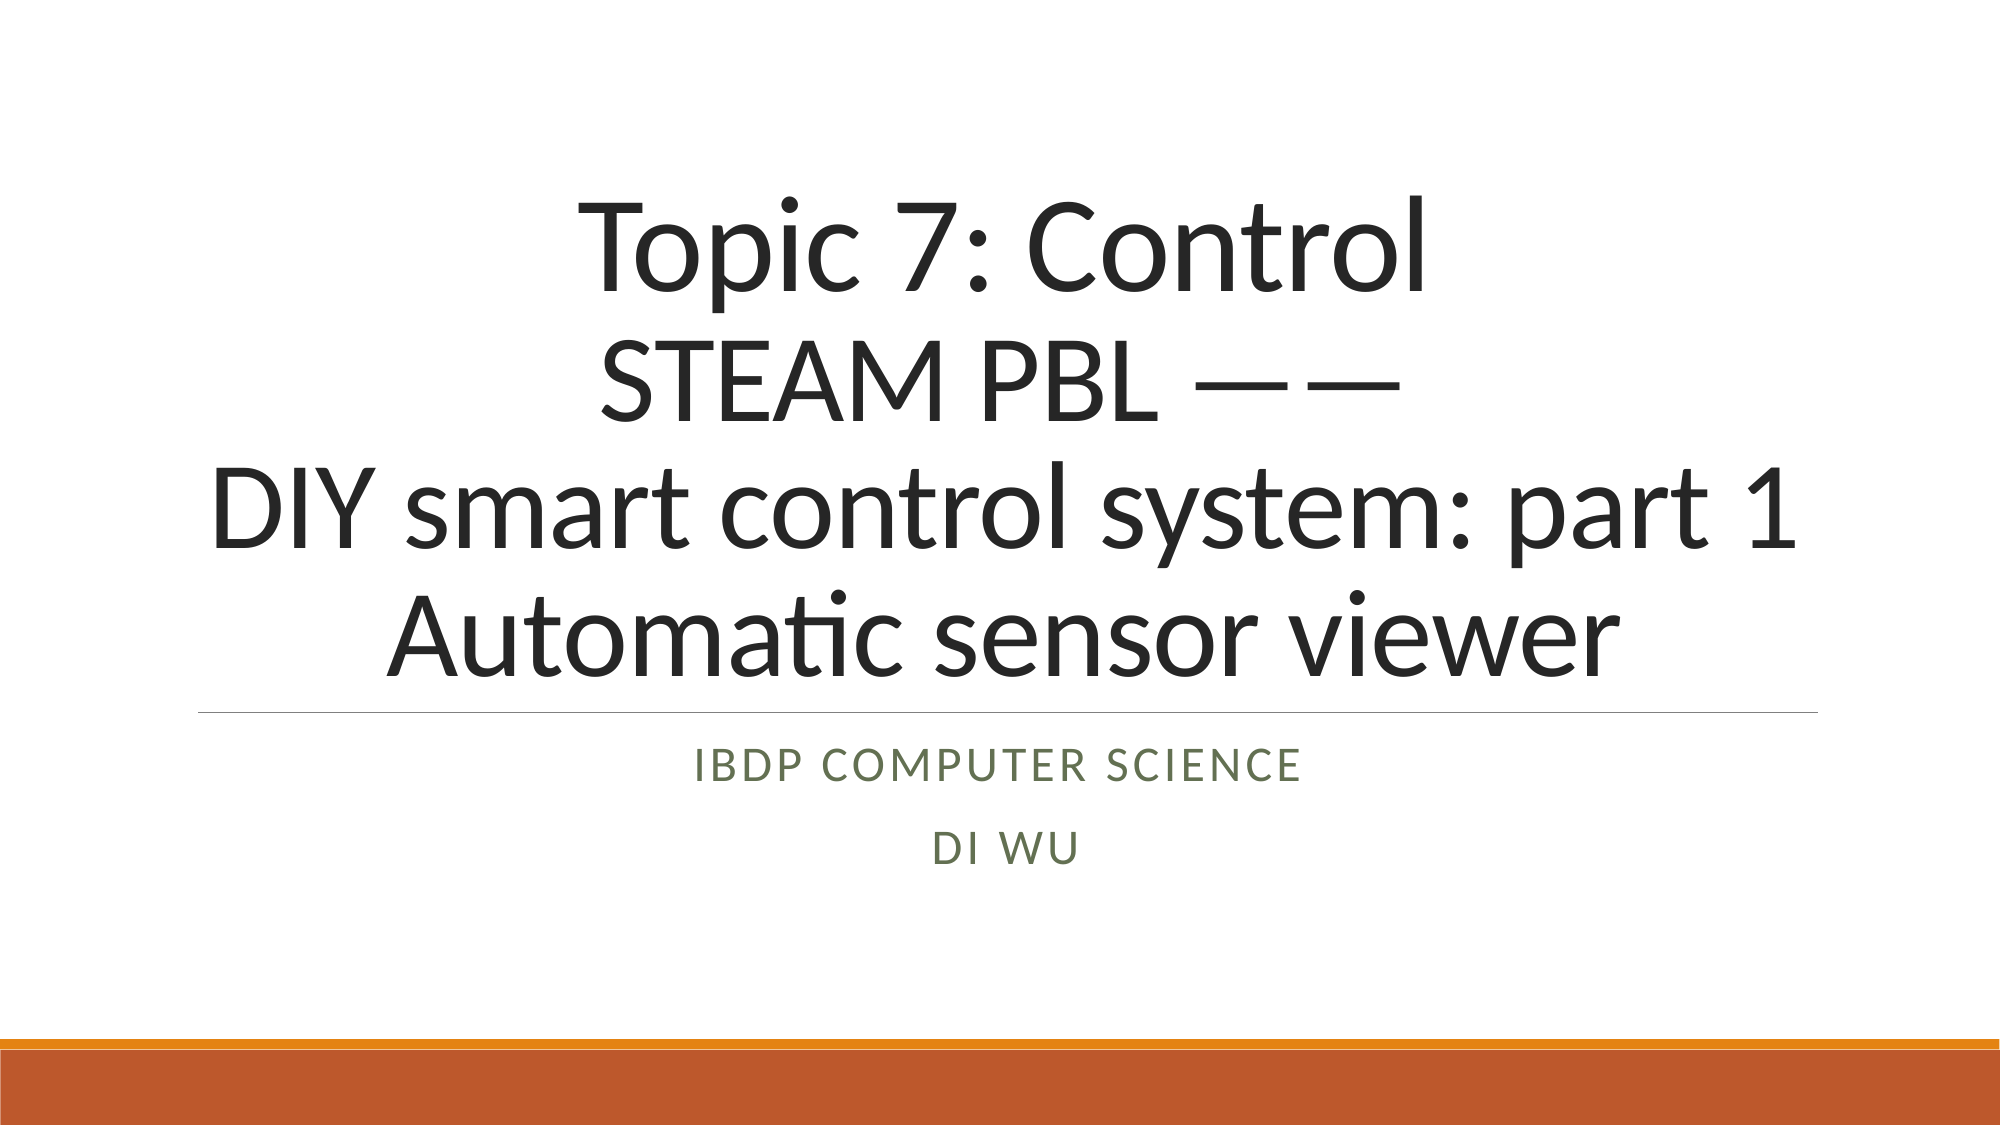

# Topic 7: Control STEAM PBL —— DIY smart control system: part 1 Automatic sensor viewer
IBDP Computer SCIENCE
Di WU